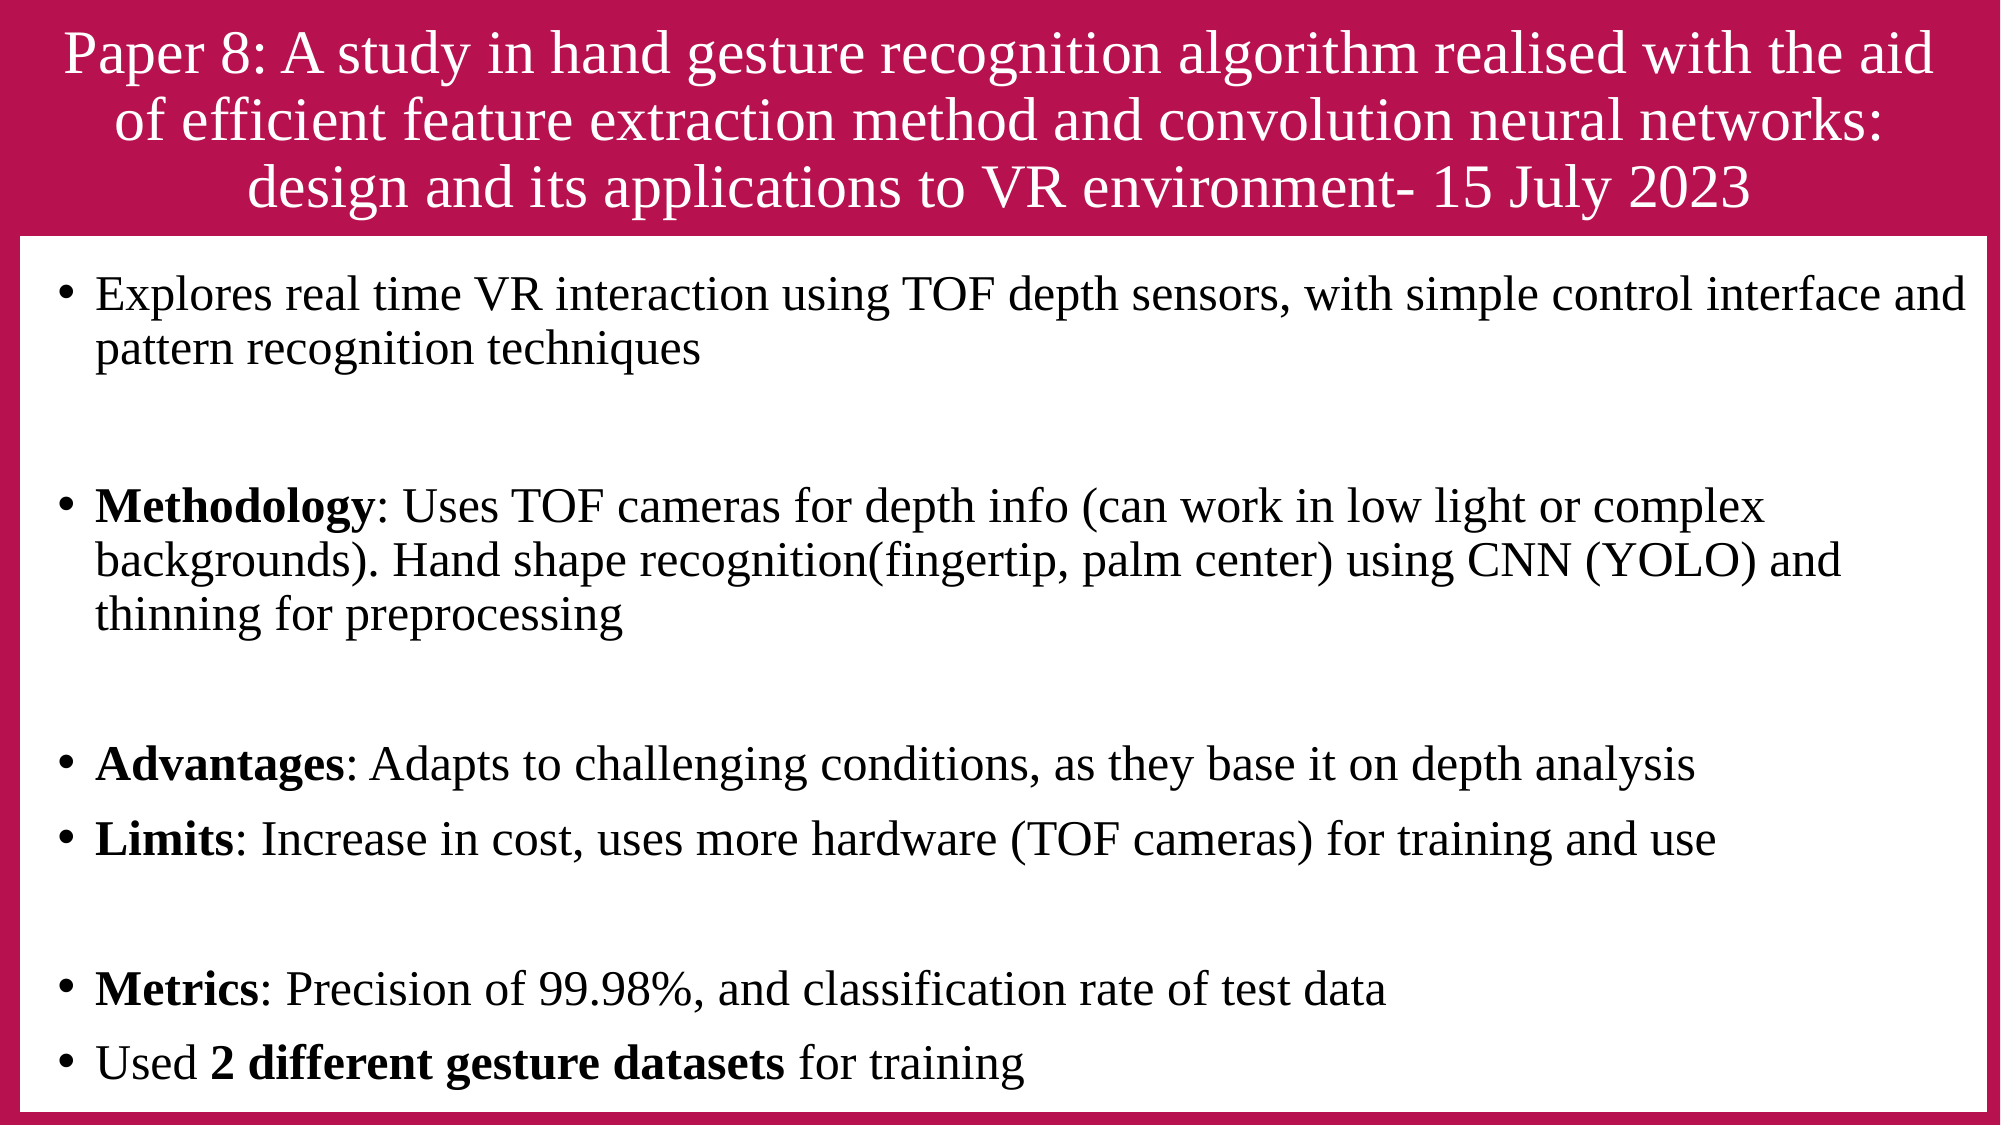

# Paper 8: A study in hand gesture recognition algorithm realised with the aid of efficient feature extraction method and convolution neural networks: design and its applications to VR environment- 15 July 2023
Explores real time VR interaction using TOF depth sensors, with simple control interface and pattern recognition techniques

Methodology: Uses TOF cameras for depth info (can work in low light or complex backgrounds). Hand shape recognition(fingertip, palm center) using CNN (YOLO) and thinning for preprocessing

Advantages: Adapts to challenging conditions, as they base it on depth analysis
Limits: Increase in cost, uses more hardware (TOF cameras) for training and use

Metrics: Precision of 99.98%, and classification rate of test data
Used 2 different gesture datasets for training